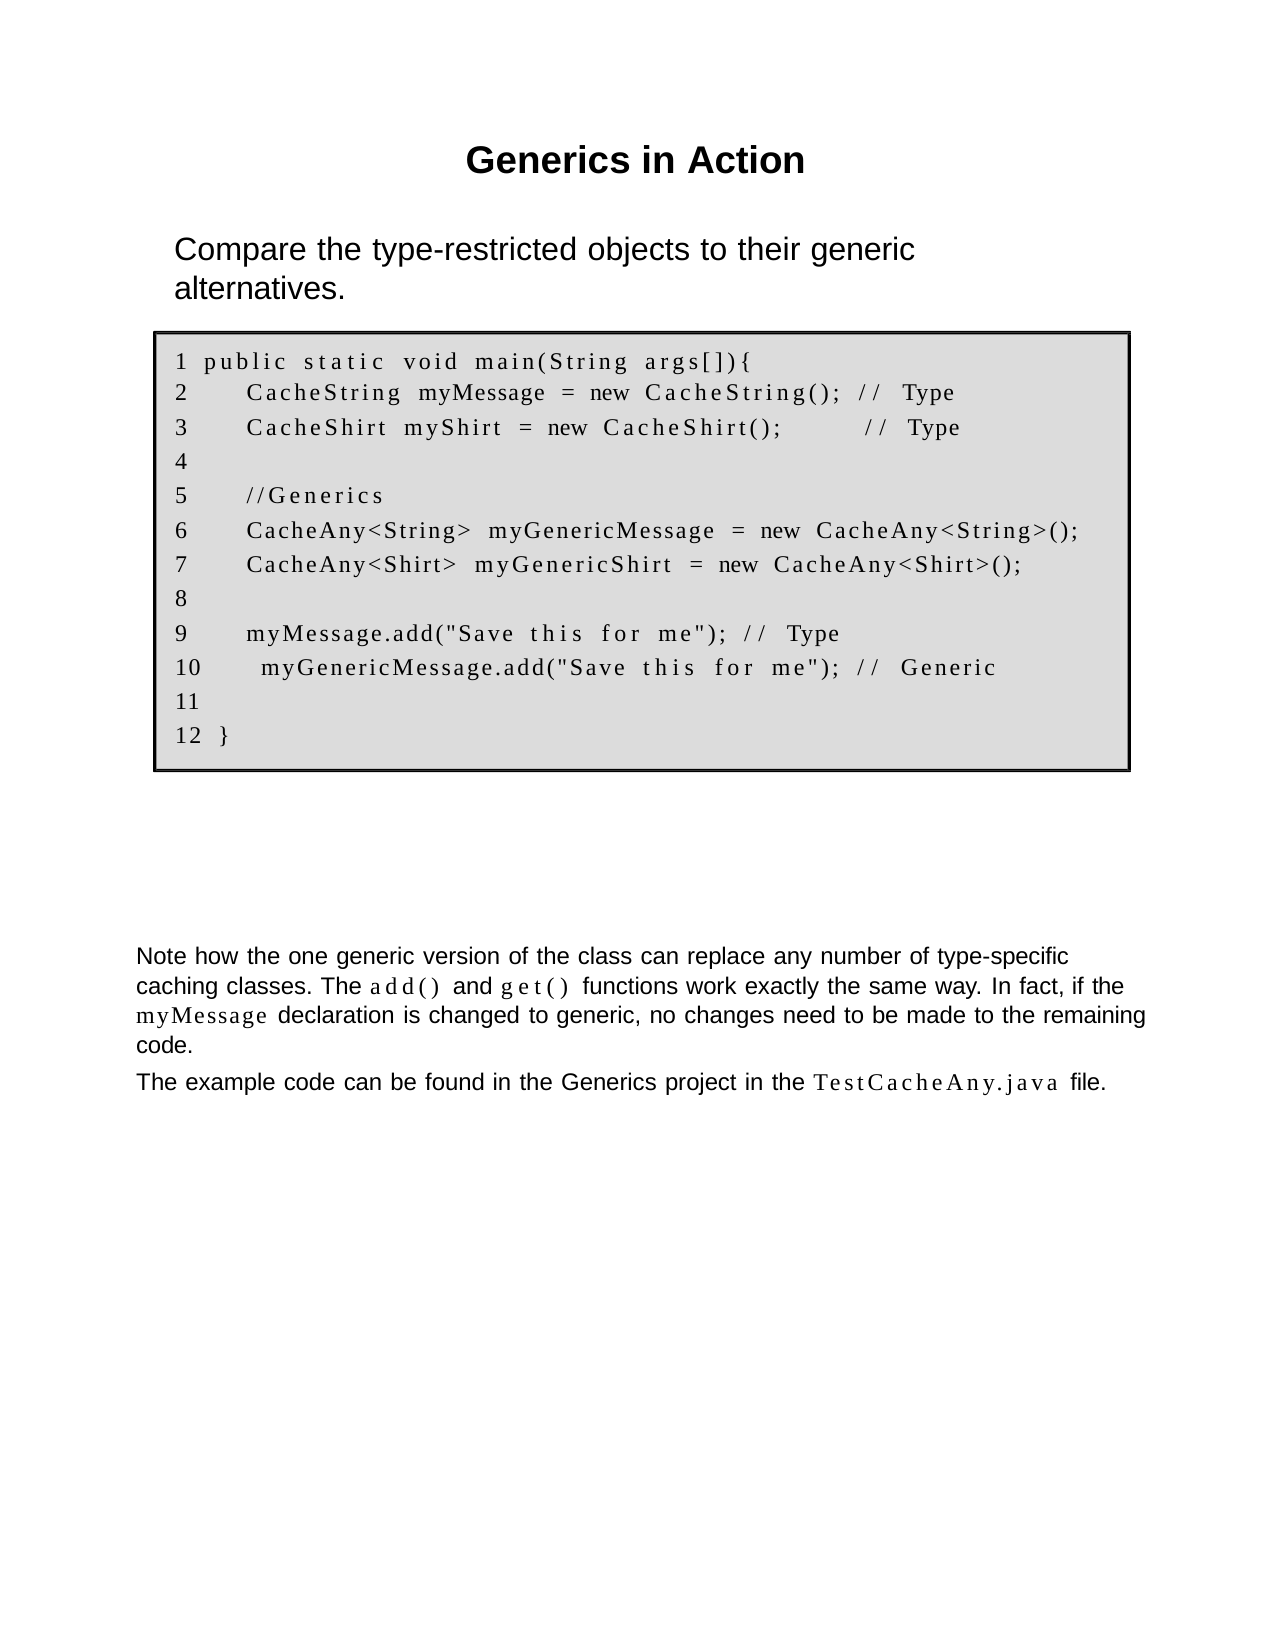

Generics in Action

Compare the type-restricted objects to their generic alternatives.

1 public static void main(String args[]){

2
3
4
5
6
7
8
9
10
11
12 }
CacheString myMessage = new CacheString(); // Type CacheShirt myShirt = new CacheShirt();	// Type
//Generics
CacheAny<String> myGenericMessage = new CacheAny<String>(); CacheAny<Shirt> myGenericShirt = new CacheAny<Shirt>();
myMessage.add("Save this for me"); // Type myGenericMessage.add("Save this for me"); // Generic

Note how the one generic version of the class can replace any number of type-specific caching classes. The add() and get() functions work exactly the same way. In fact, if the myMessage declaration is changed to generic, no changes need to be made to the remaining code.
The example code can be found in the Generics project in the TestCacheAny.java file.